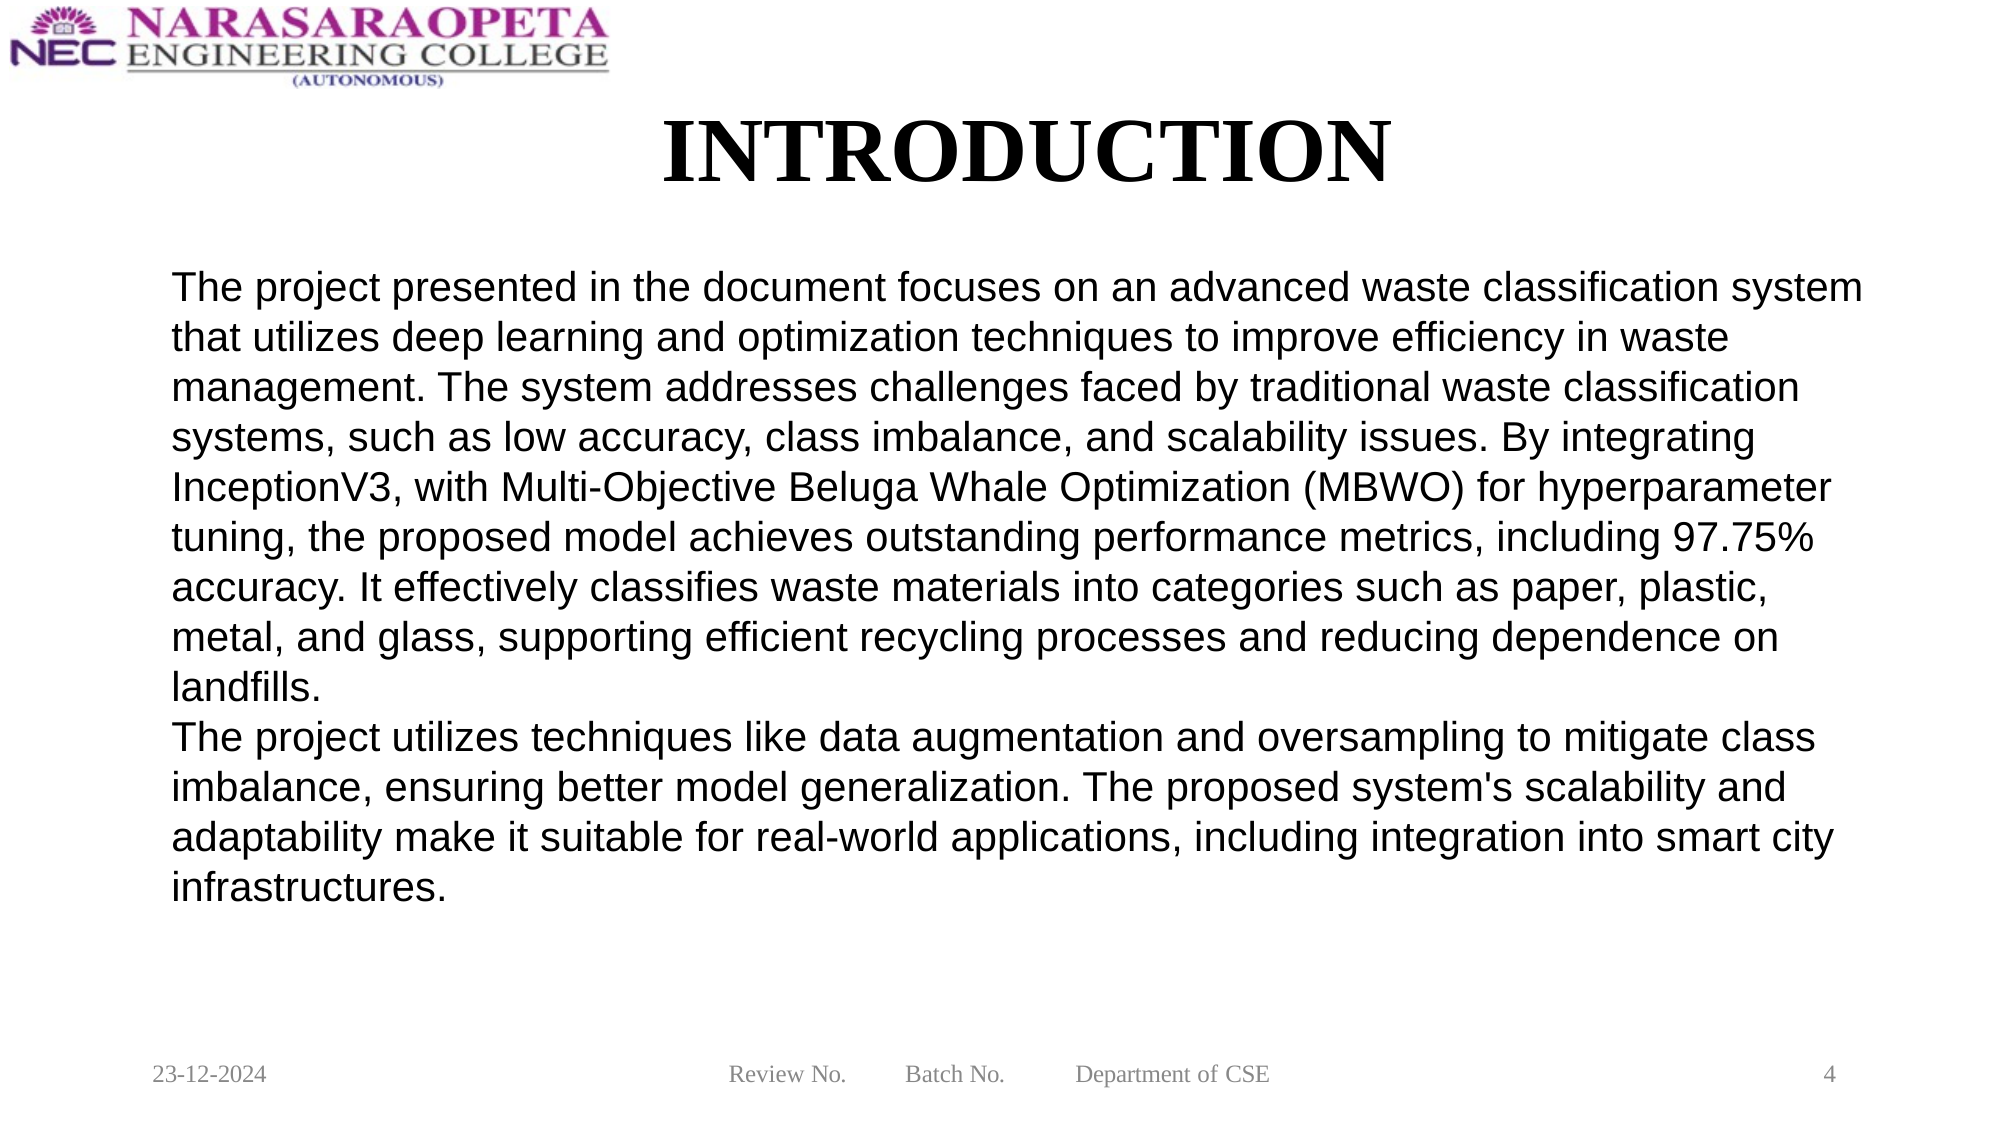

# INTRODUCTION
The project presented in the document focuses on an advanced waste classification system that utilizes deep learning and optimization techniques to improve efficiency in waste management. The system addresses challenges faced by traditional waste classification systems, such as low accuracy, class imbalance, and scalability issues. By integrating InceptionV3, with Multi-Objective Beluga Whale Optimization (MBWO) for hyperparameter tuning, the proposed model achieves outstanding performance metrics, including 97.75% accuracy. It effectively classifies waste materials into categories such as paper, plastic, metal, and glass, supporting efficient recycling processes and reducing dependence on landfills.
The project utilizes techniques like data augmentation and oversampling to mitigate class imbalance, ensuring better model generalization. The proposed system's scalability and adaptability make it suitable for real-world applications, including integration into smart city infrastructures.

23-12-2024
Review No.
Batch No.
Department of CSE
4